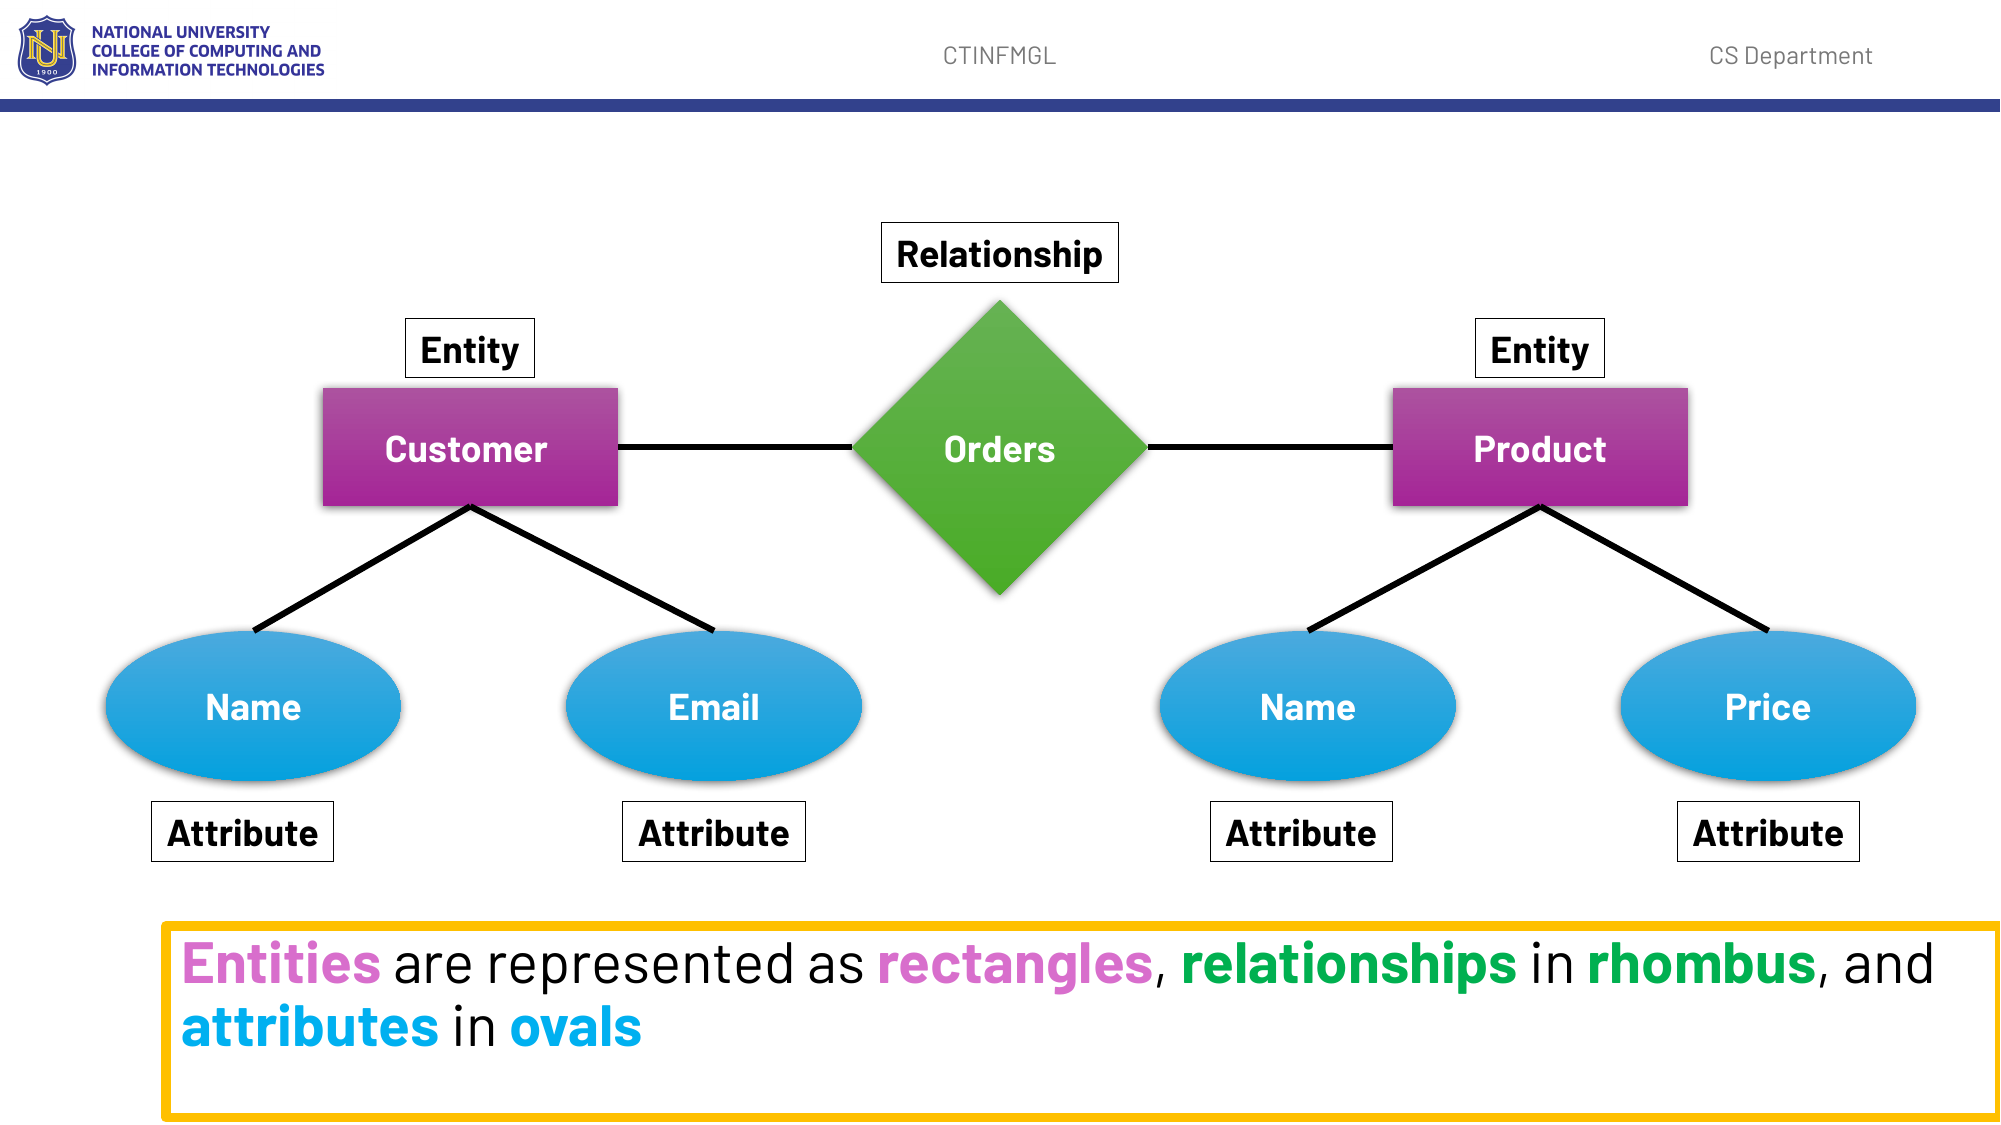

Relationship
Orders
Entity
Entity
Customer
Product
Name
Email
Name
Price
Attribute
Attribute
Attribute
Attribute
Entities are represented as rectangles, relationships in rhombus, and attributes in ovals